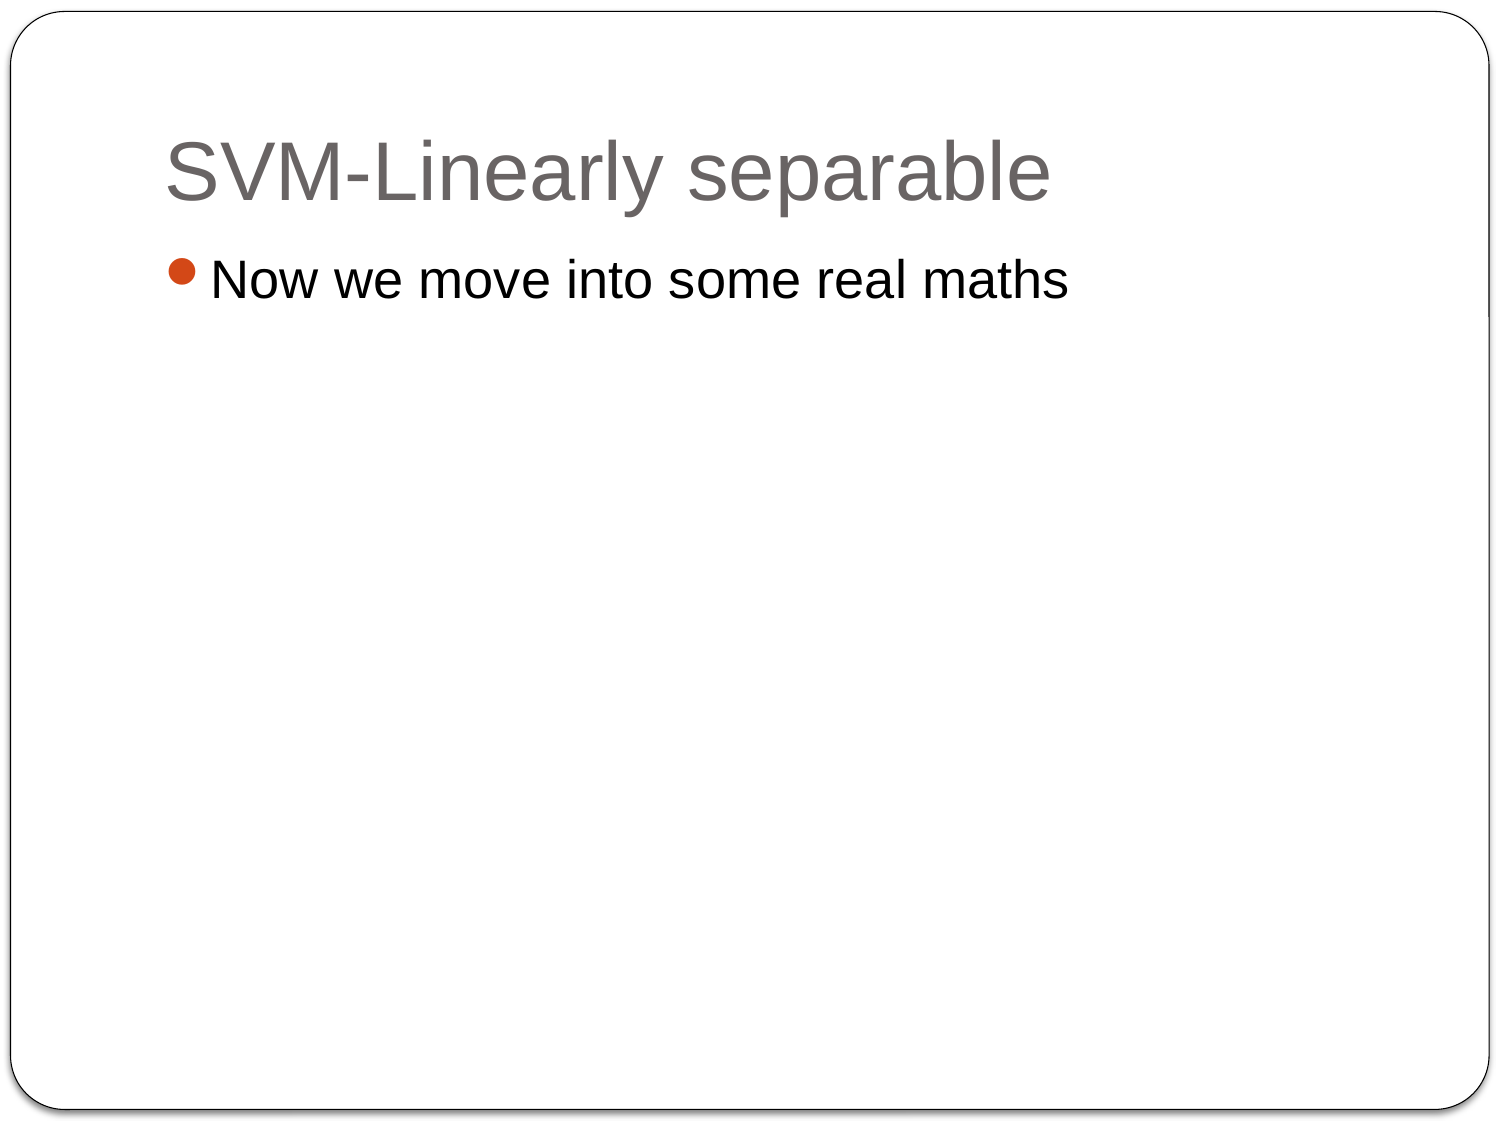

# SVM-Linearly separable
Now we move into some real maths